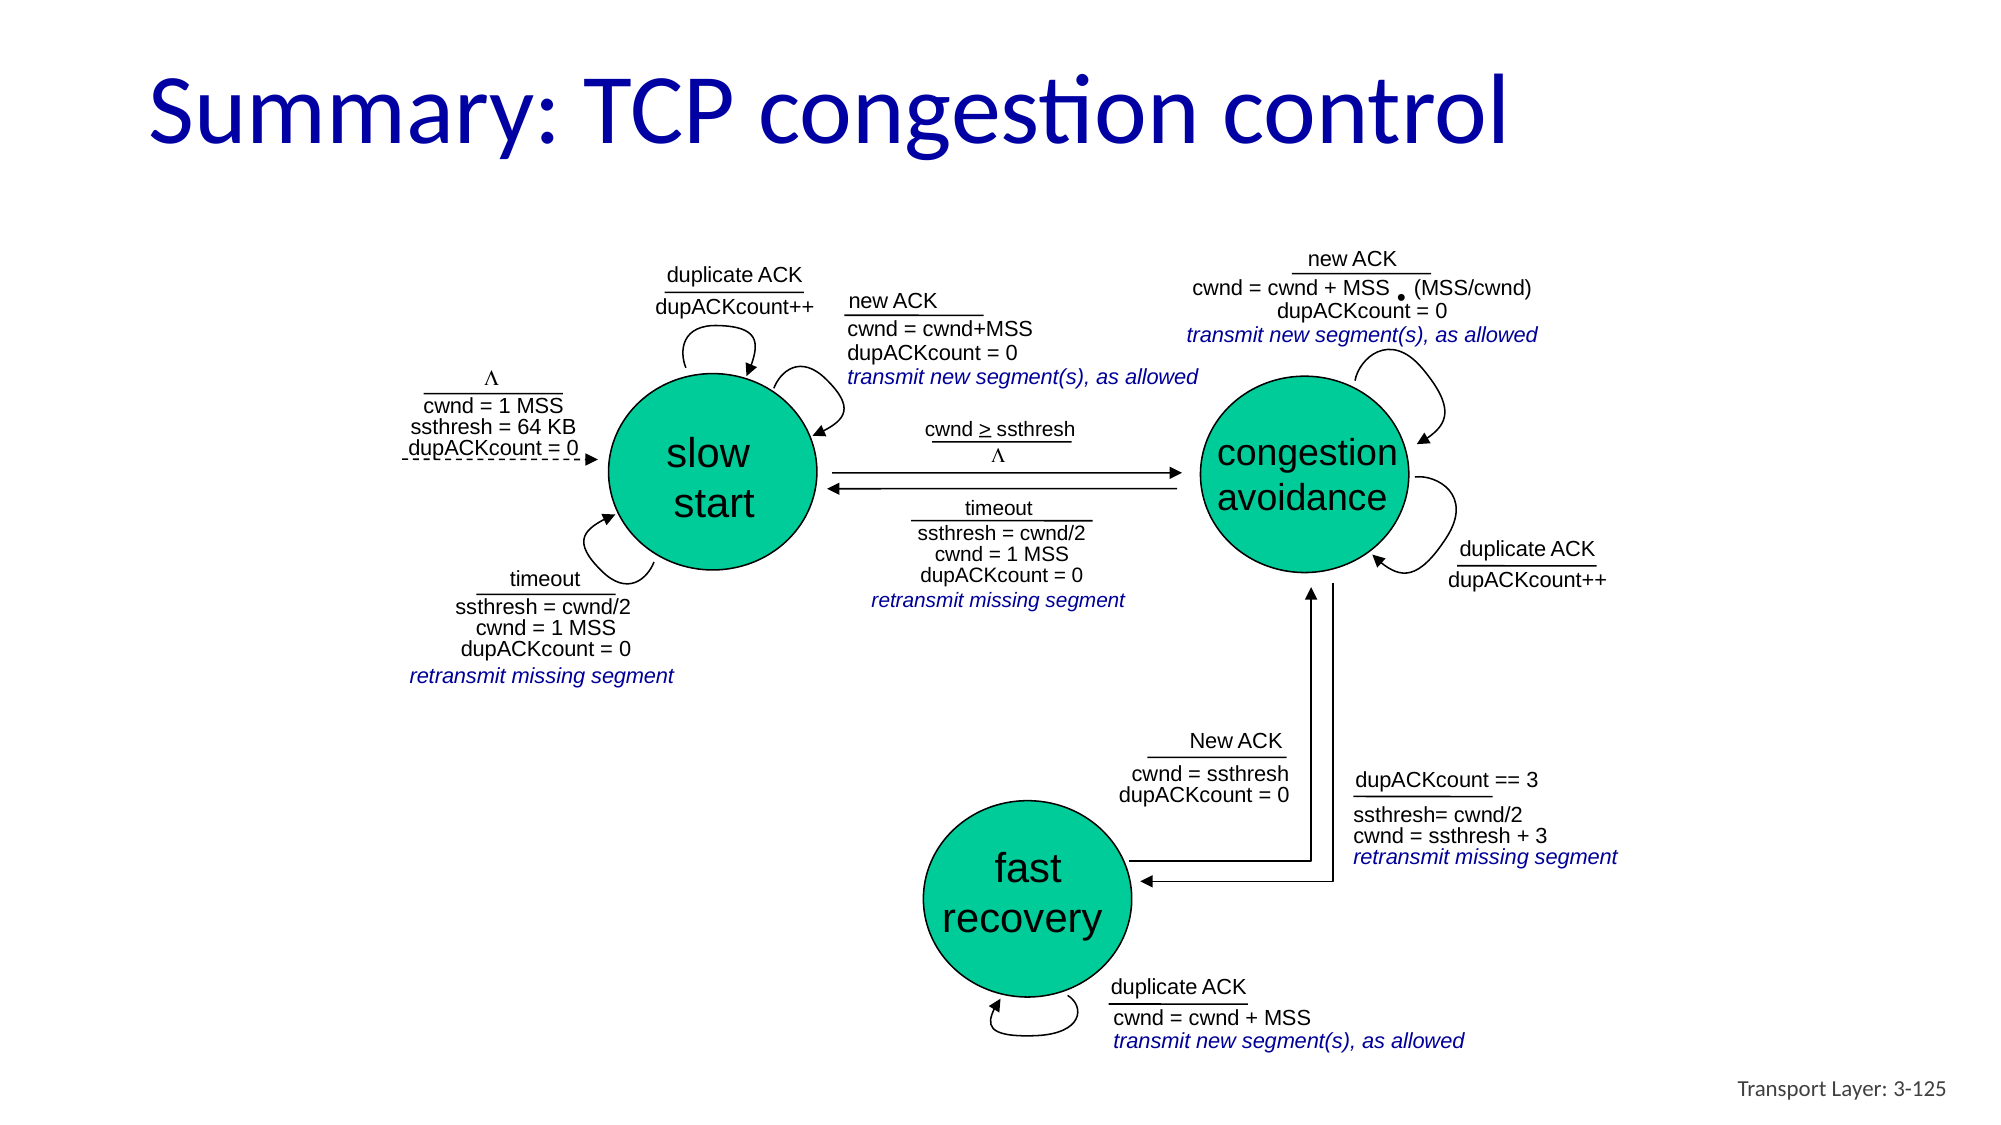

# Summary: TCP congestion control
.
new ACK
cwnd = cwnd + MSS    (MSS/cwnd)
dupACKcount = 0
transmit new segment(s), as allowed

congestion
avoidance

duplicate ACK
dupACKcount++

duplicate ACK
dupACKcount++

new ACK
cwnd = cwnd+MSS
dupACKcount = 0
transmit new segment(s), as allowed

Λ
cwnd = 1 MSS
ssthresh = 64 KB
dupACKcount = 0

slow
start

timeout
ssthresh = cwnd/2
cwnd = 1 MSS
dupACKcount = 0
retransmit missing segment

cwnd > ssthresh

Λ

timeout
ssthresh = cwnd/2
cwnd = 1 MSS
dupACKcount = 0
retransmit missing segment

dupACKcount == 3

ssthresh= cwnd/2
cwnd = ssthresh + 3
retransmit missing segment

New ACK

cwnd = ssthresh
dupACKcount = 0

fast
recovery

duplicate ACK
cwnd = cwnd + MSS
transmit new segment(s), as allowed

Transport Layer: 3-125